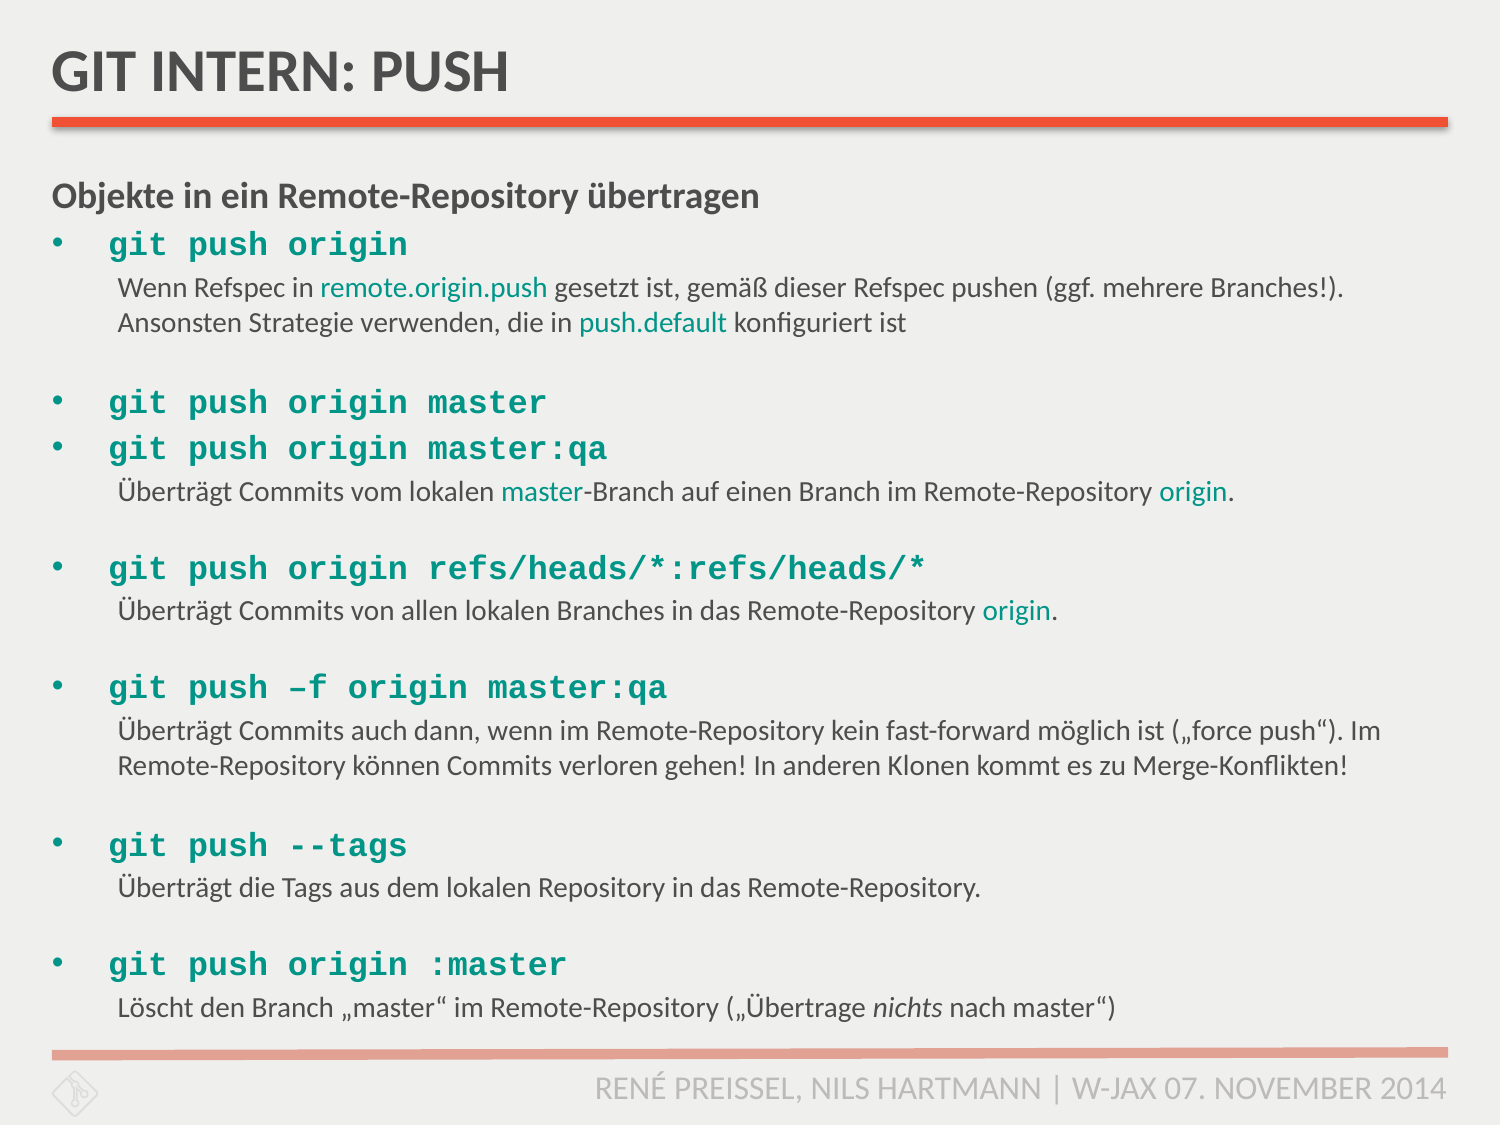

# GIT INTERN: PUSH
Objekte in ein Remote-Repository übertragen
git push origin
Wenn Refspec in remote.origin.push gesetzt ist, gemäß dieser Refspec pushen (ggf. mehrere Branches!). Ansonsten Strategie verwenden, die in push.default konfiguriert ist

git push origin master
git push origin master:qa
Überträgt Commits vom lokalen master-Branch auf einen Branch im Remote-Repository origin.

git push origin refs/heads/*:refs/heads/*
Überträgt Commits von allen lokalen Branches in das Remote-Repository origin.

git push –f origin master:qa
Überträgt Commits auch dann, wenn im Remote-Repository kein fast-forward möglich ist („force push“). Im Remote-Repository können Commits verloren gehen! In anderen Klonen kommt es zu Merge-Konflikten!

git push --tags
Überträgt die Tags aus dem lokalen Repository in das Remote-Repository.

git push origin :master
Löscht den Branch „master“ im Remote-Repository („Übertrage nichts nach master“)